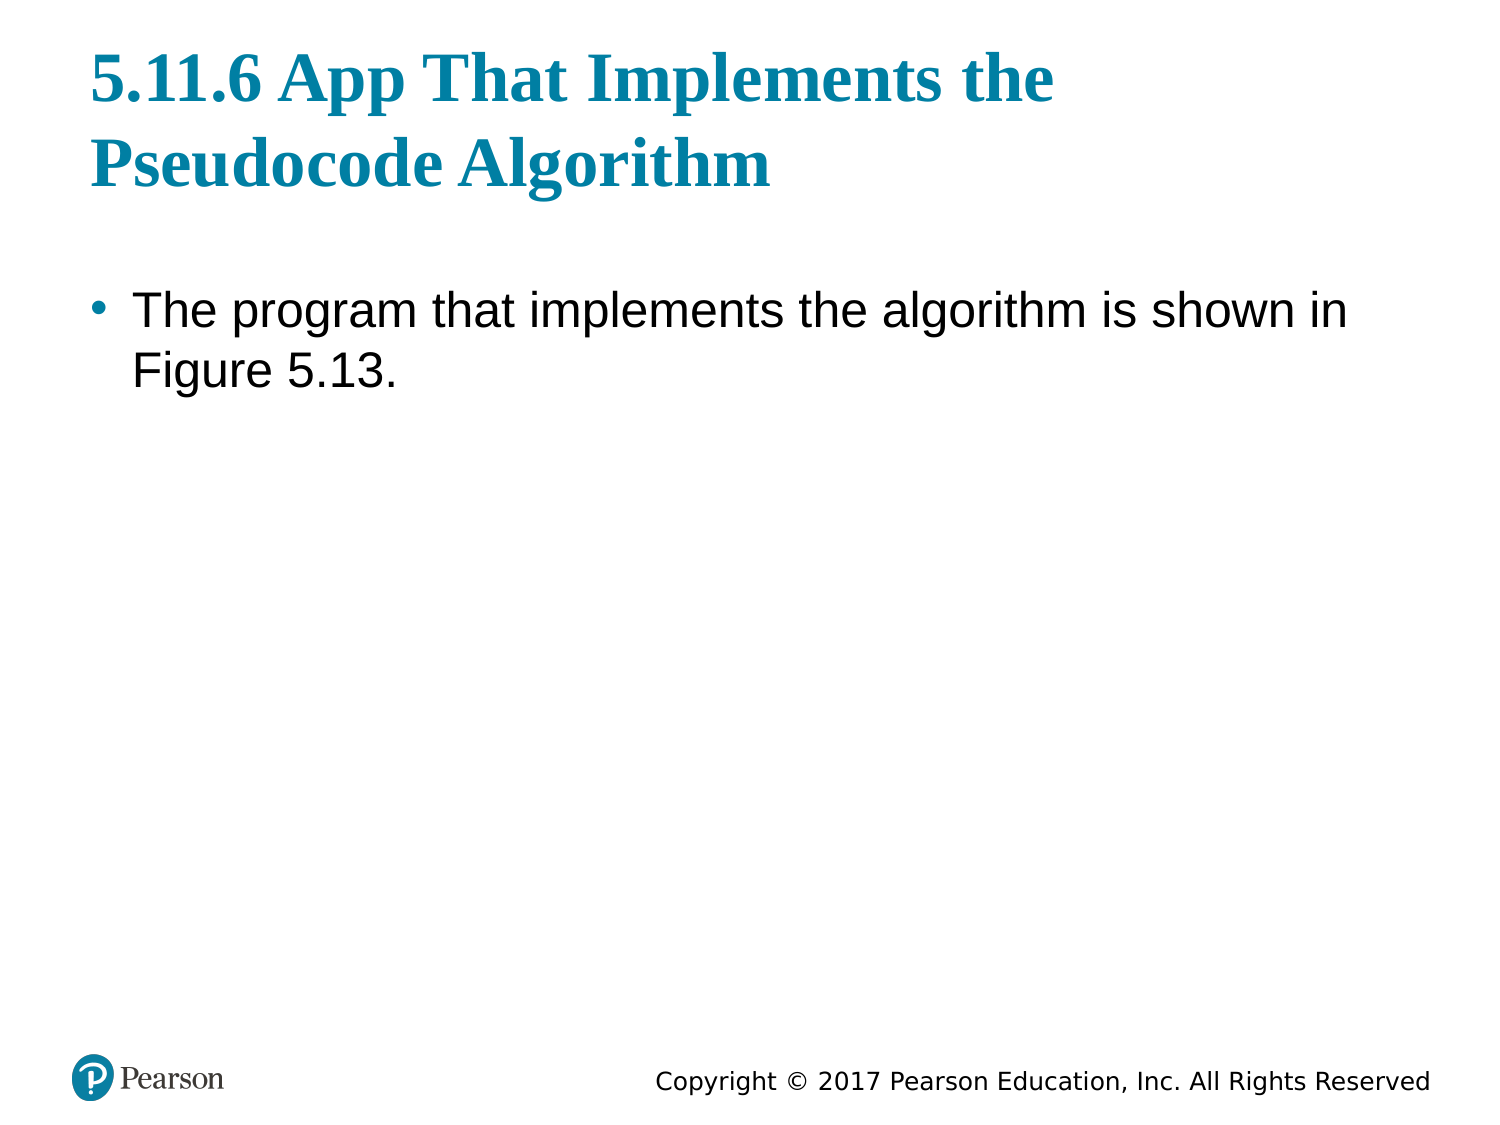

# 5.11.6 App That Implements the Pseudocode Algorithm
The program that implements the algorithm is shown in Figure 5.13.